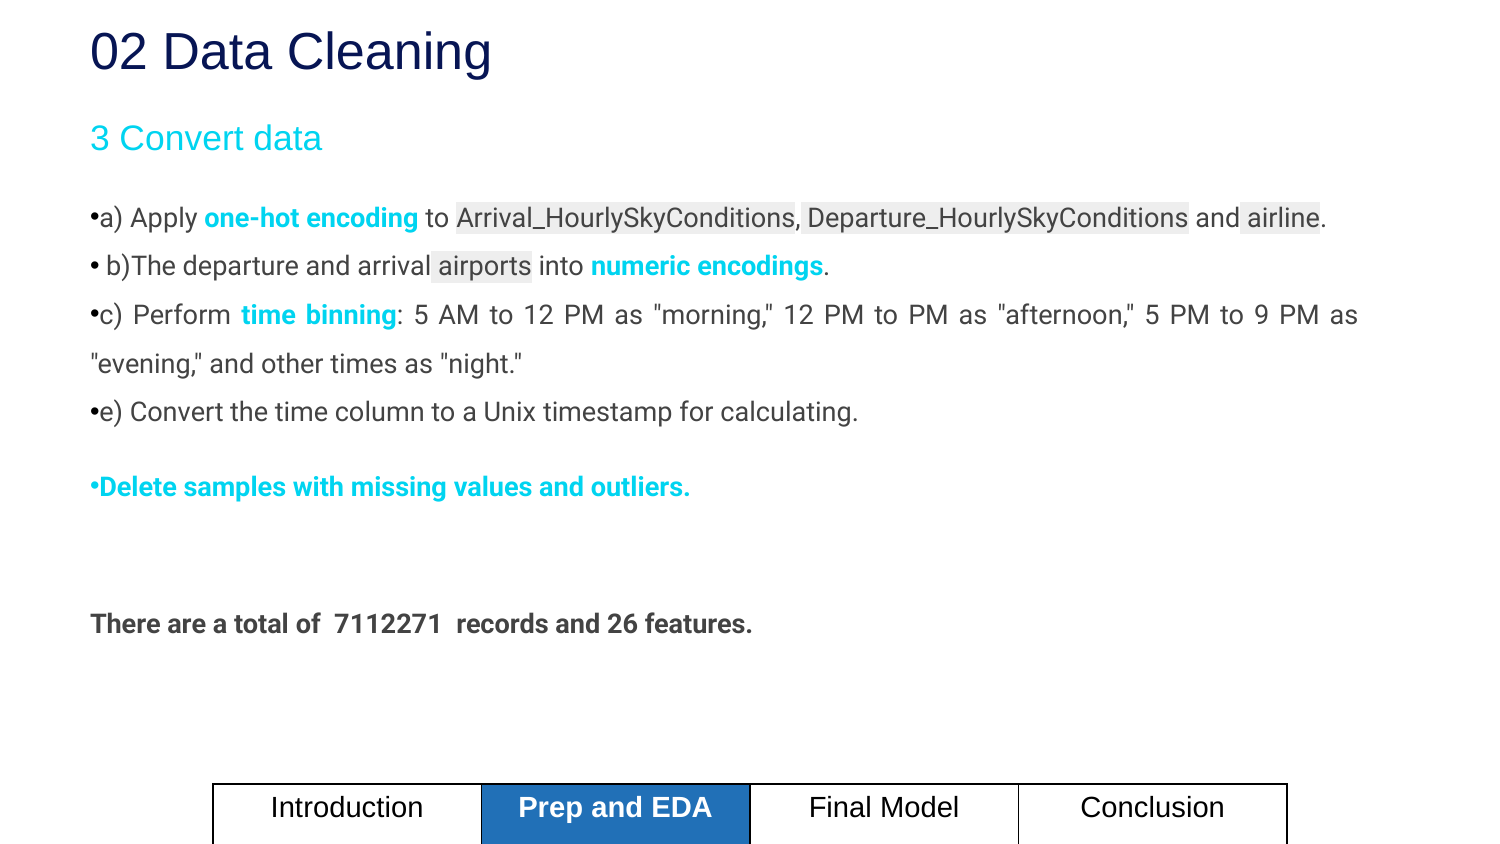

# 02 Data Cleaning
3 Convert data
a) Apply one-hot encoding to Arrival_HourlySkyConditions, Departure_HourlySkyConditions and airline.
 b)The departure and arrival airports into numeric encodings.
c) Perform time binning: 5 AM to 12 PM as "morning," 12 PM to PM as "afternoon," 5 PM to 9 PM as "evening," and other times as "night."
e) Convert the time column to a Unix timestamp for calculating.
Delete samples with missing values and outliers.
There are a total of  7112271  records and 26 features.